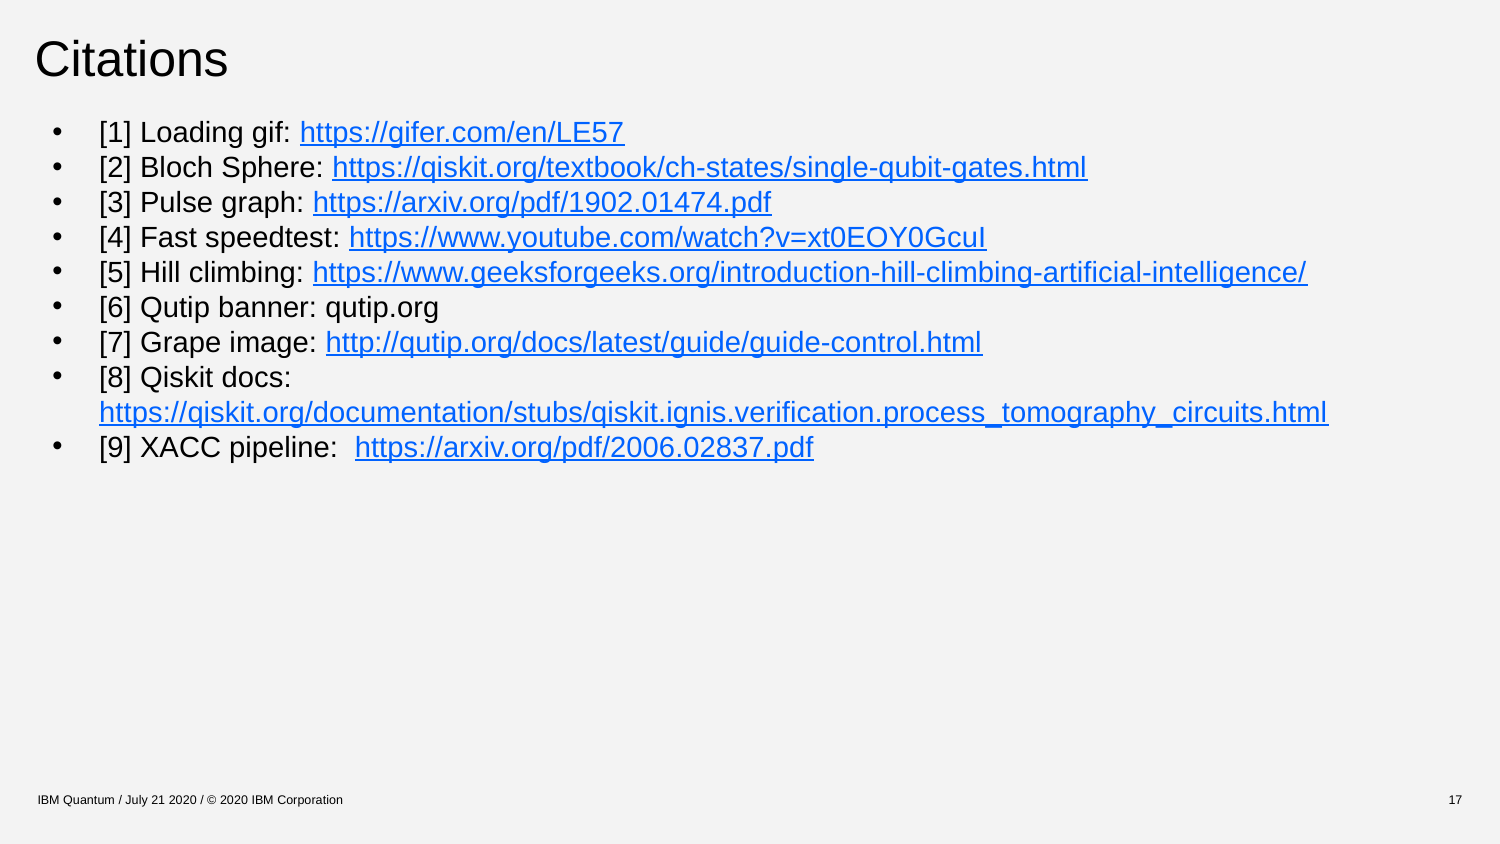

# Citations
[1] Loading gif: https://gifer.com/en/LE57
[2] Bloch Sphere: https://qiskit.org/textbook/ch-states/single-qubit-gates.html
[3] Pulse graph: https://arxiv.org/pdf/1902.01474.pdf
[4] Fast speedtest: https://www.youtube.com/watch?v=xt0EOY0GcuI
[5] Hill climbing: https://www.geeksforgeeks.org/introduction-hill-climbing-artificial-intelligence/
[6] Qutip banner: qutip.org
[7] Grape image: http://qutip.org/docs/latest/guide/guide-control.html
[8] Qiskit docs: https://qiskit.org/documentation/stubs/qiskit.ignis.verification.process_tomography_circuits.html
[9] XACC pipeline:  https://arxiv.org/pdf/2006.02837.pdf

IBM Quantum / July 21 2020 / © 2020 IBM Corporation
17